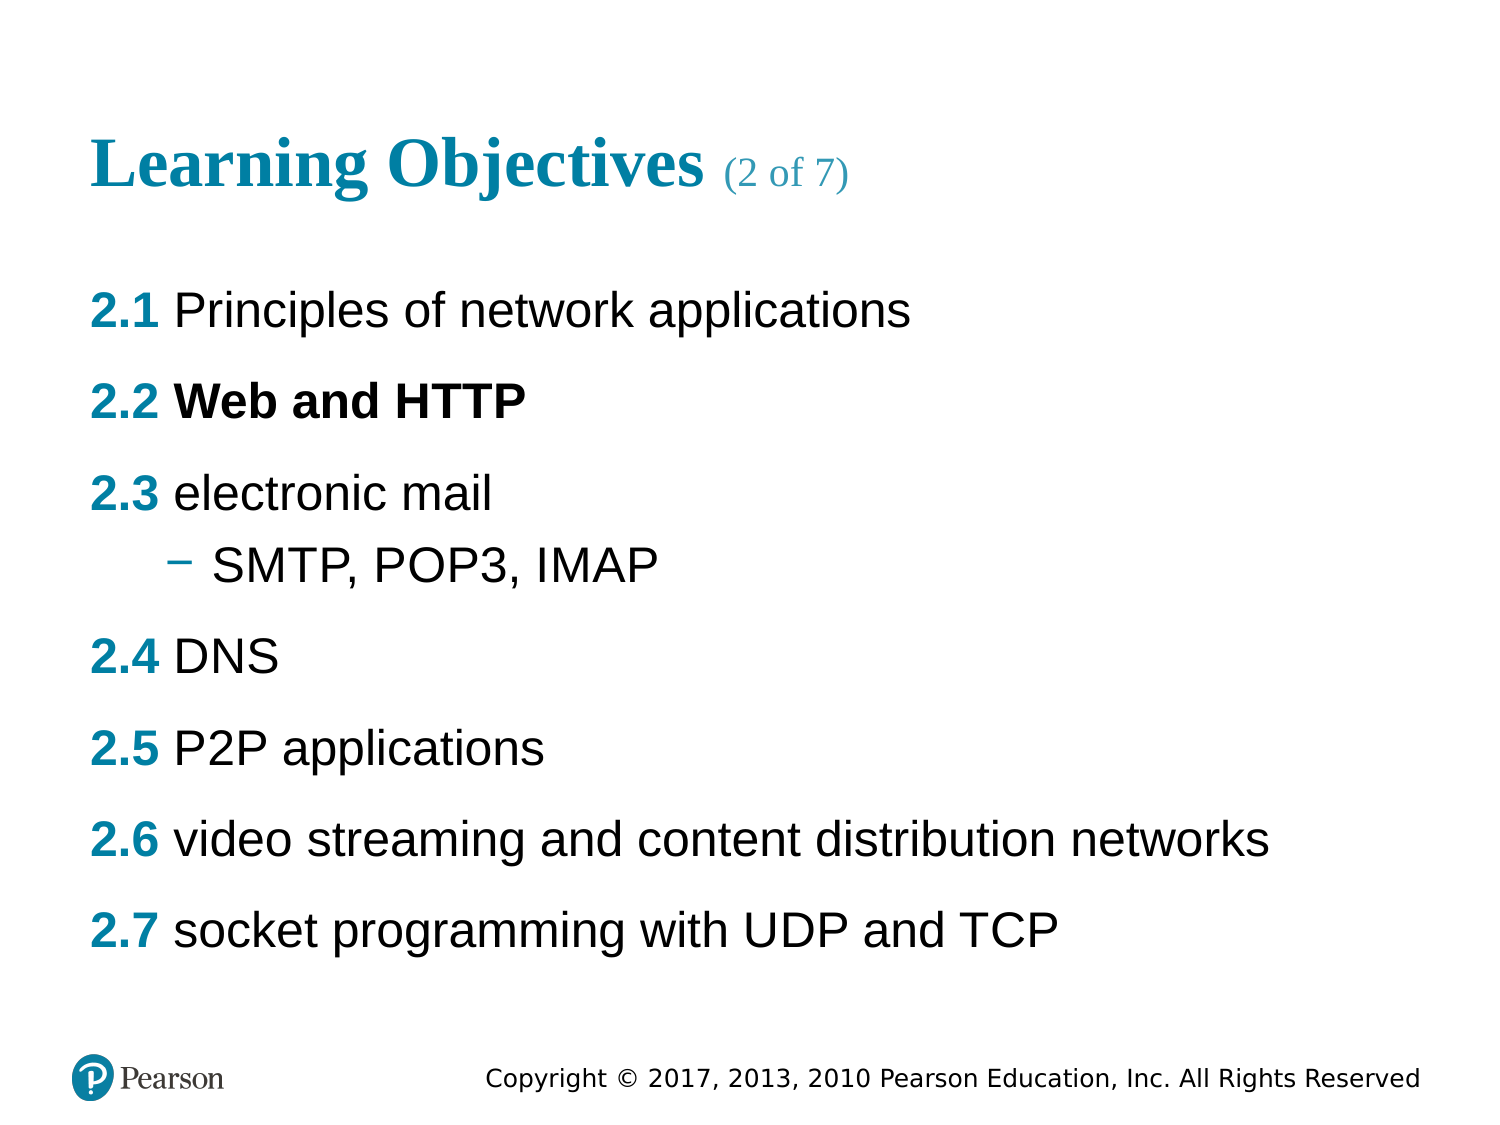

# Learning Objectives (2 of 7)
2.1 Principles of network applications
2.2 Web and H T T P
2.3 electronic mail
S M T P, P O P3, I M A P
2.4 D N S
2.5 P 2 P applications
2.6 video streaming and content distribution networks
2.7 socket programming with U D P and T C P